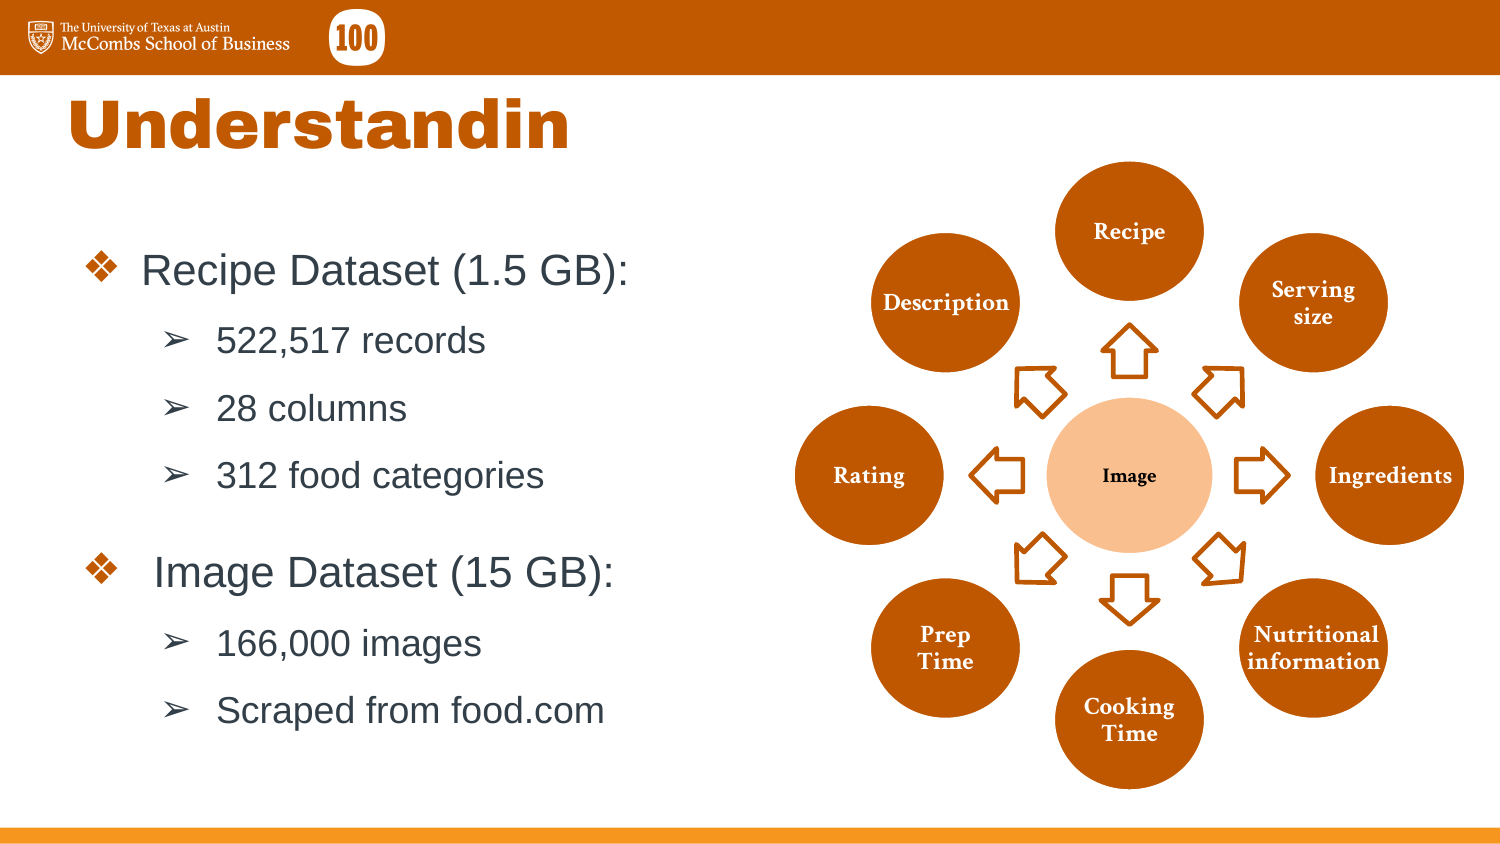

# Understandin

Recipe

Serving size
Description

Image
Ingredients
Rating

Nutritional information
Prep Time

Cooking Time
Recipe Dataset (1.5 GB):
522,517 records
28 columns
312 food categories
 Image Dataset (15 GB):
166,000 images
Scraped from food.com